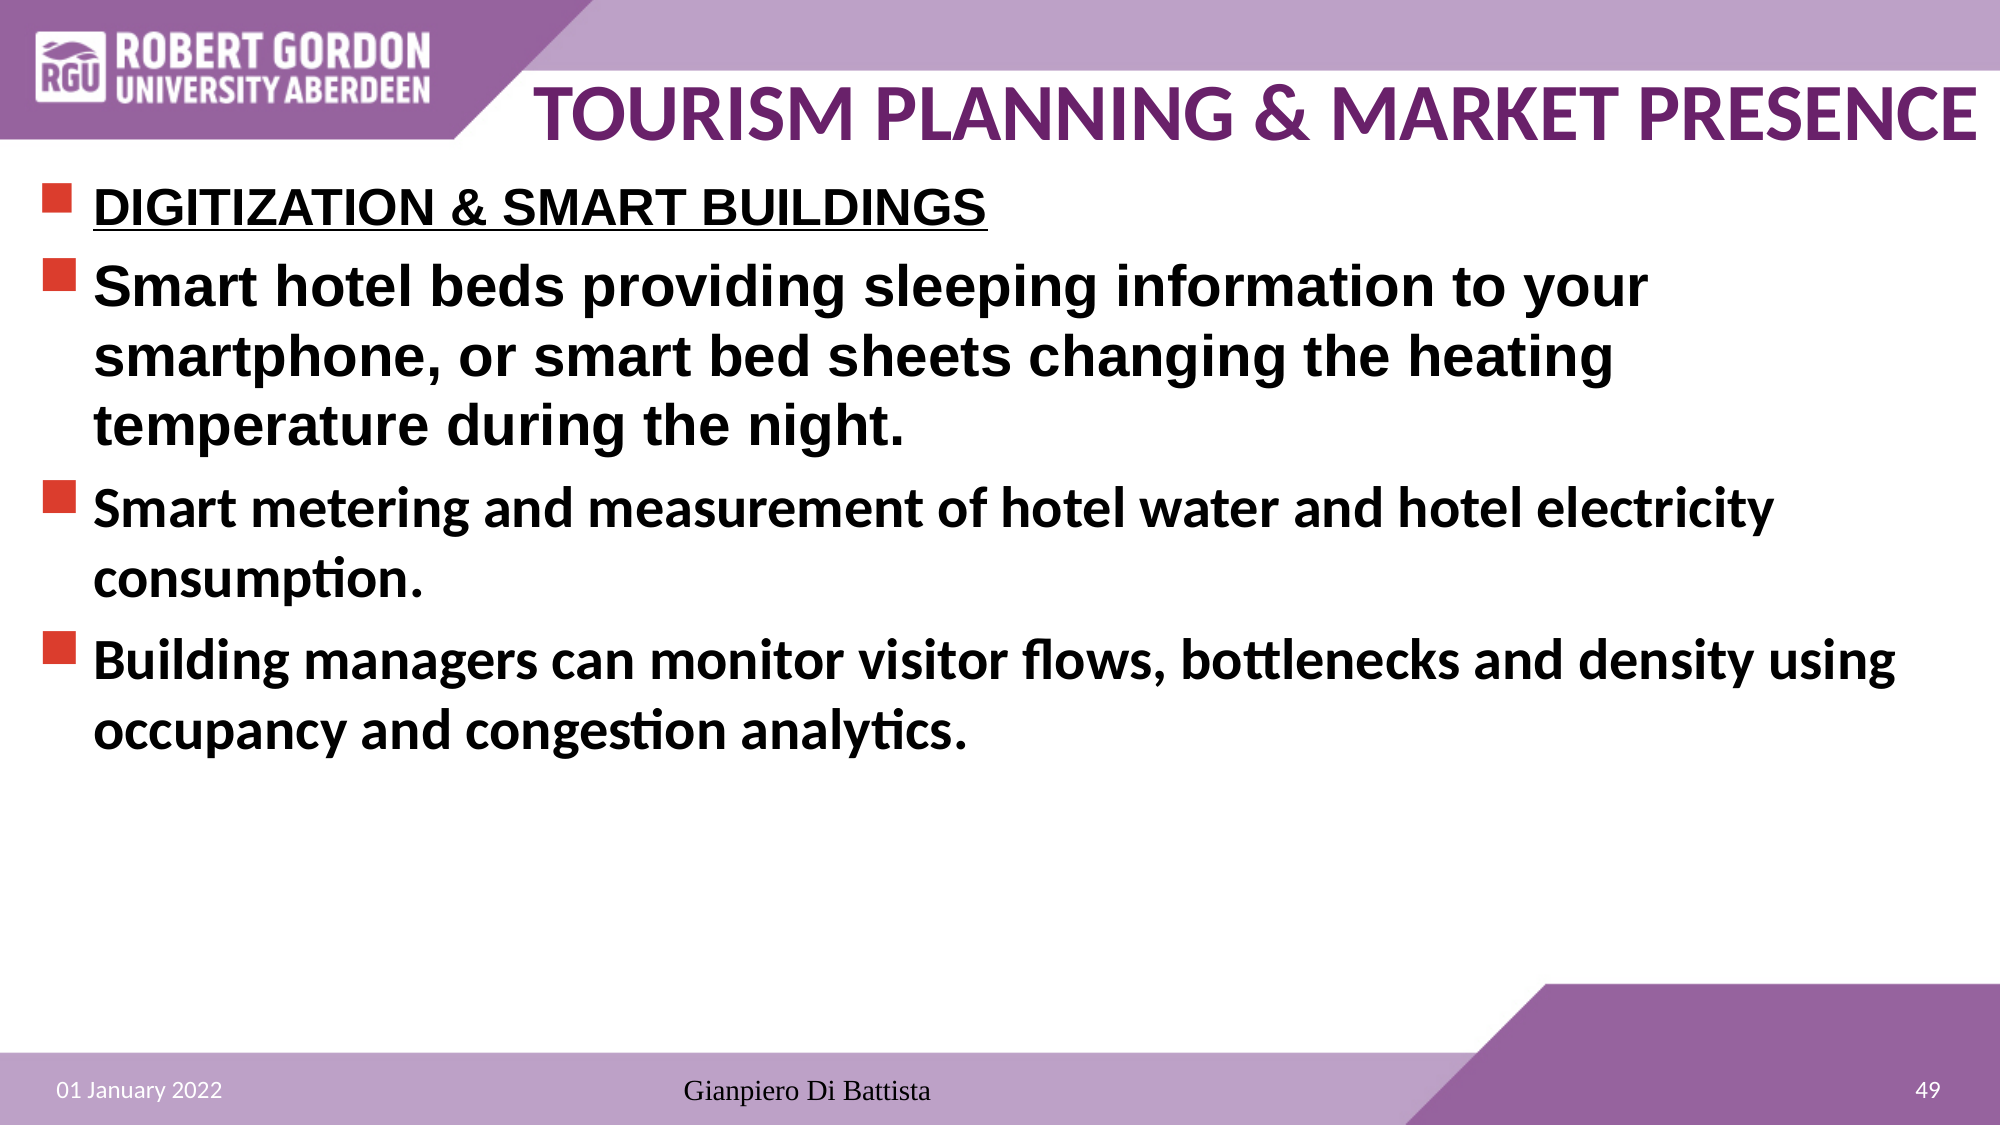

TOURISM PLANNING & MARKET PRESENCE
DIGITIZATION & SMART BUILDINGS
Smart hotel beds providing sleeping information to your smartphone, or smart bed sheets changing the heating temperature during the night.
Smart metering and measurement of hotel water and hotel electricity consumption.
Building managers can monitor visitor flows, bottlenecks and density using occupancy and congestion analytics.

49
01 January 2022
Gianpiero Di Battista